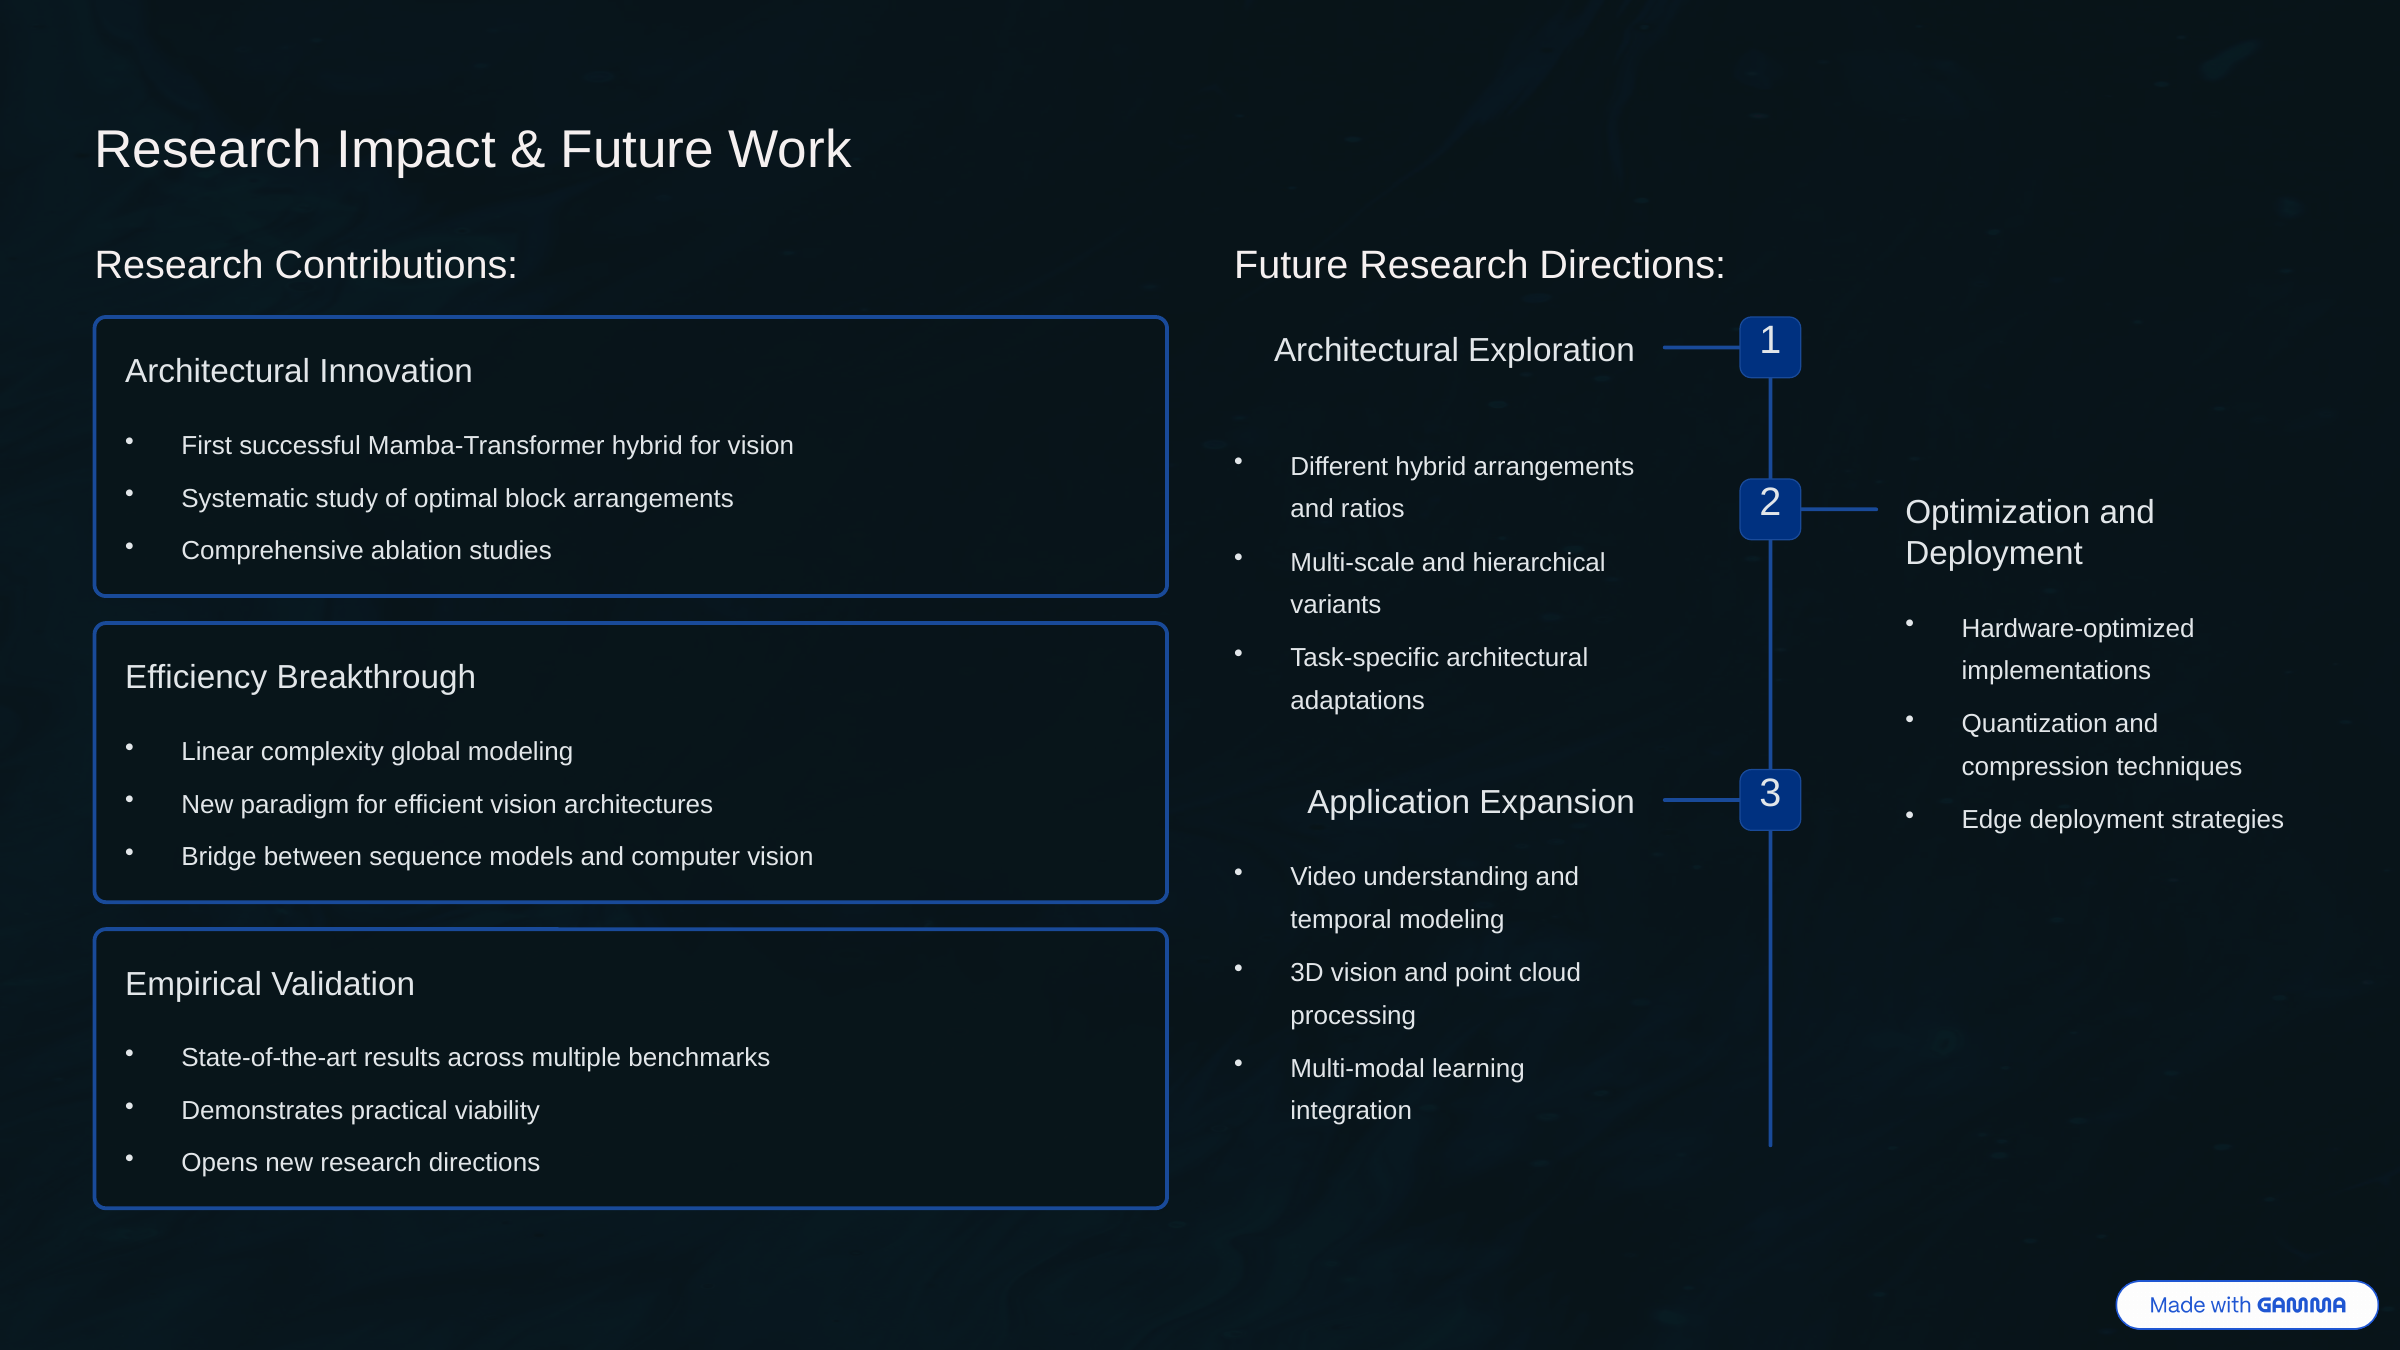

Research Impact & Future Work
Research Contributions:
Future Research Directions:

1
Architectural Exploration

Architectural Innovation
First successful Mamba-Transformer hybrid for vision
Different hybrid arrangements and ratios
Systematic study of optimal block arrangements

2
Optimization and Deployment

Comprehensive ablation studies
Multi-scale and hierarchical variants
Hardware-optimized implementations

Task-specific architectural adaptations
Efficiency Breakthrough
Quantization and compression techniques
Linear complexity global modeling

3
New paradigm for efficient vision architectures
Application Expansion
Edge deployment strategies

Bridge between sequence models and computer vision
Video understanding and temporal modeling

3D vision and point cloud processing
Empirical Validation
State-of-the-art results across multiple benchmarks
Multi-modal learning integration
Demonstrates practical viability
Opens new research directions